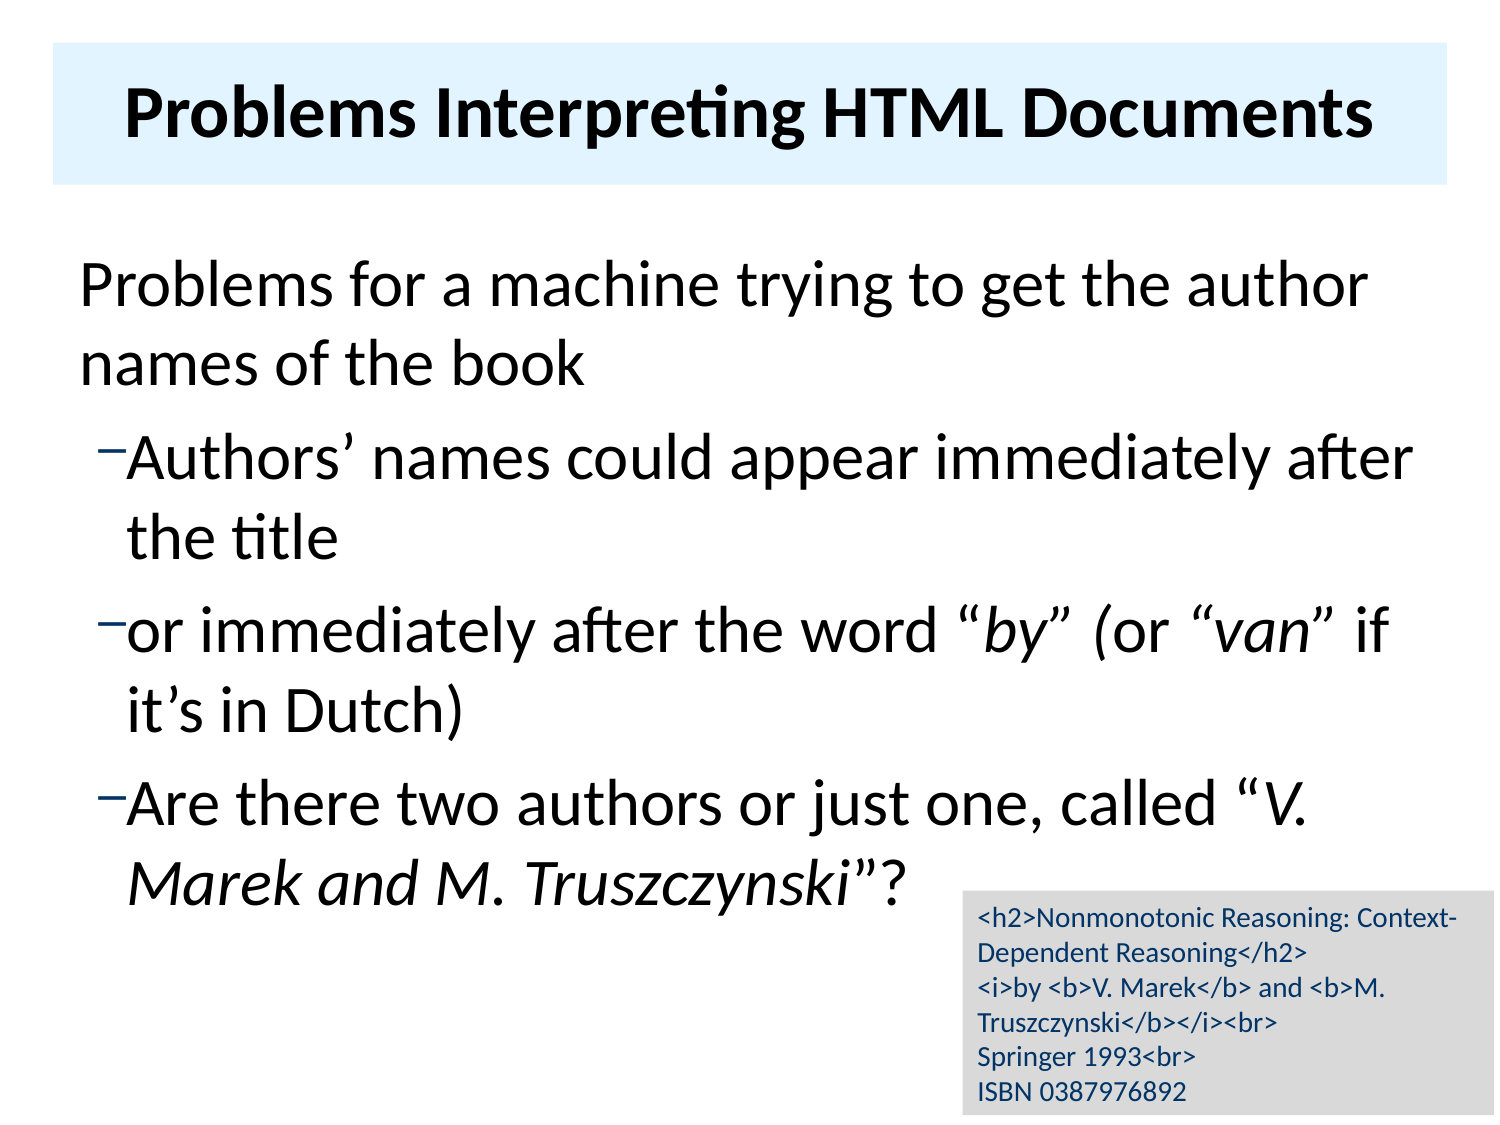

# Problems Interpreting HTML Documents
Problems for a machine trying to get the author names of the book
Authors’ names could appear immediately after the title
or immediately after the word “by” (or “van” if it’s in Dutch)
Are there two authors or just one, called “V. Marek and M. Truszczynski”?
<h2>Nonmonotonic Reasoning: Context-Dependent Reasoning</h2>
<i>by <b>V. Marek</b> and <b>M. Truszczynski</b></i><br>
Springer 1993<br>
ISBN 0387976892